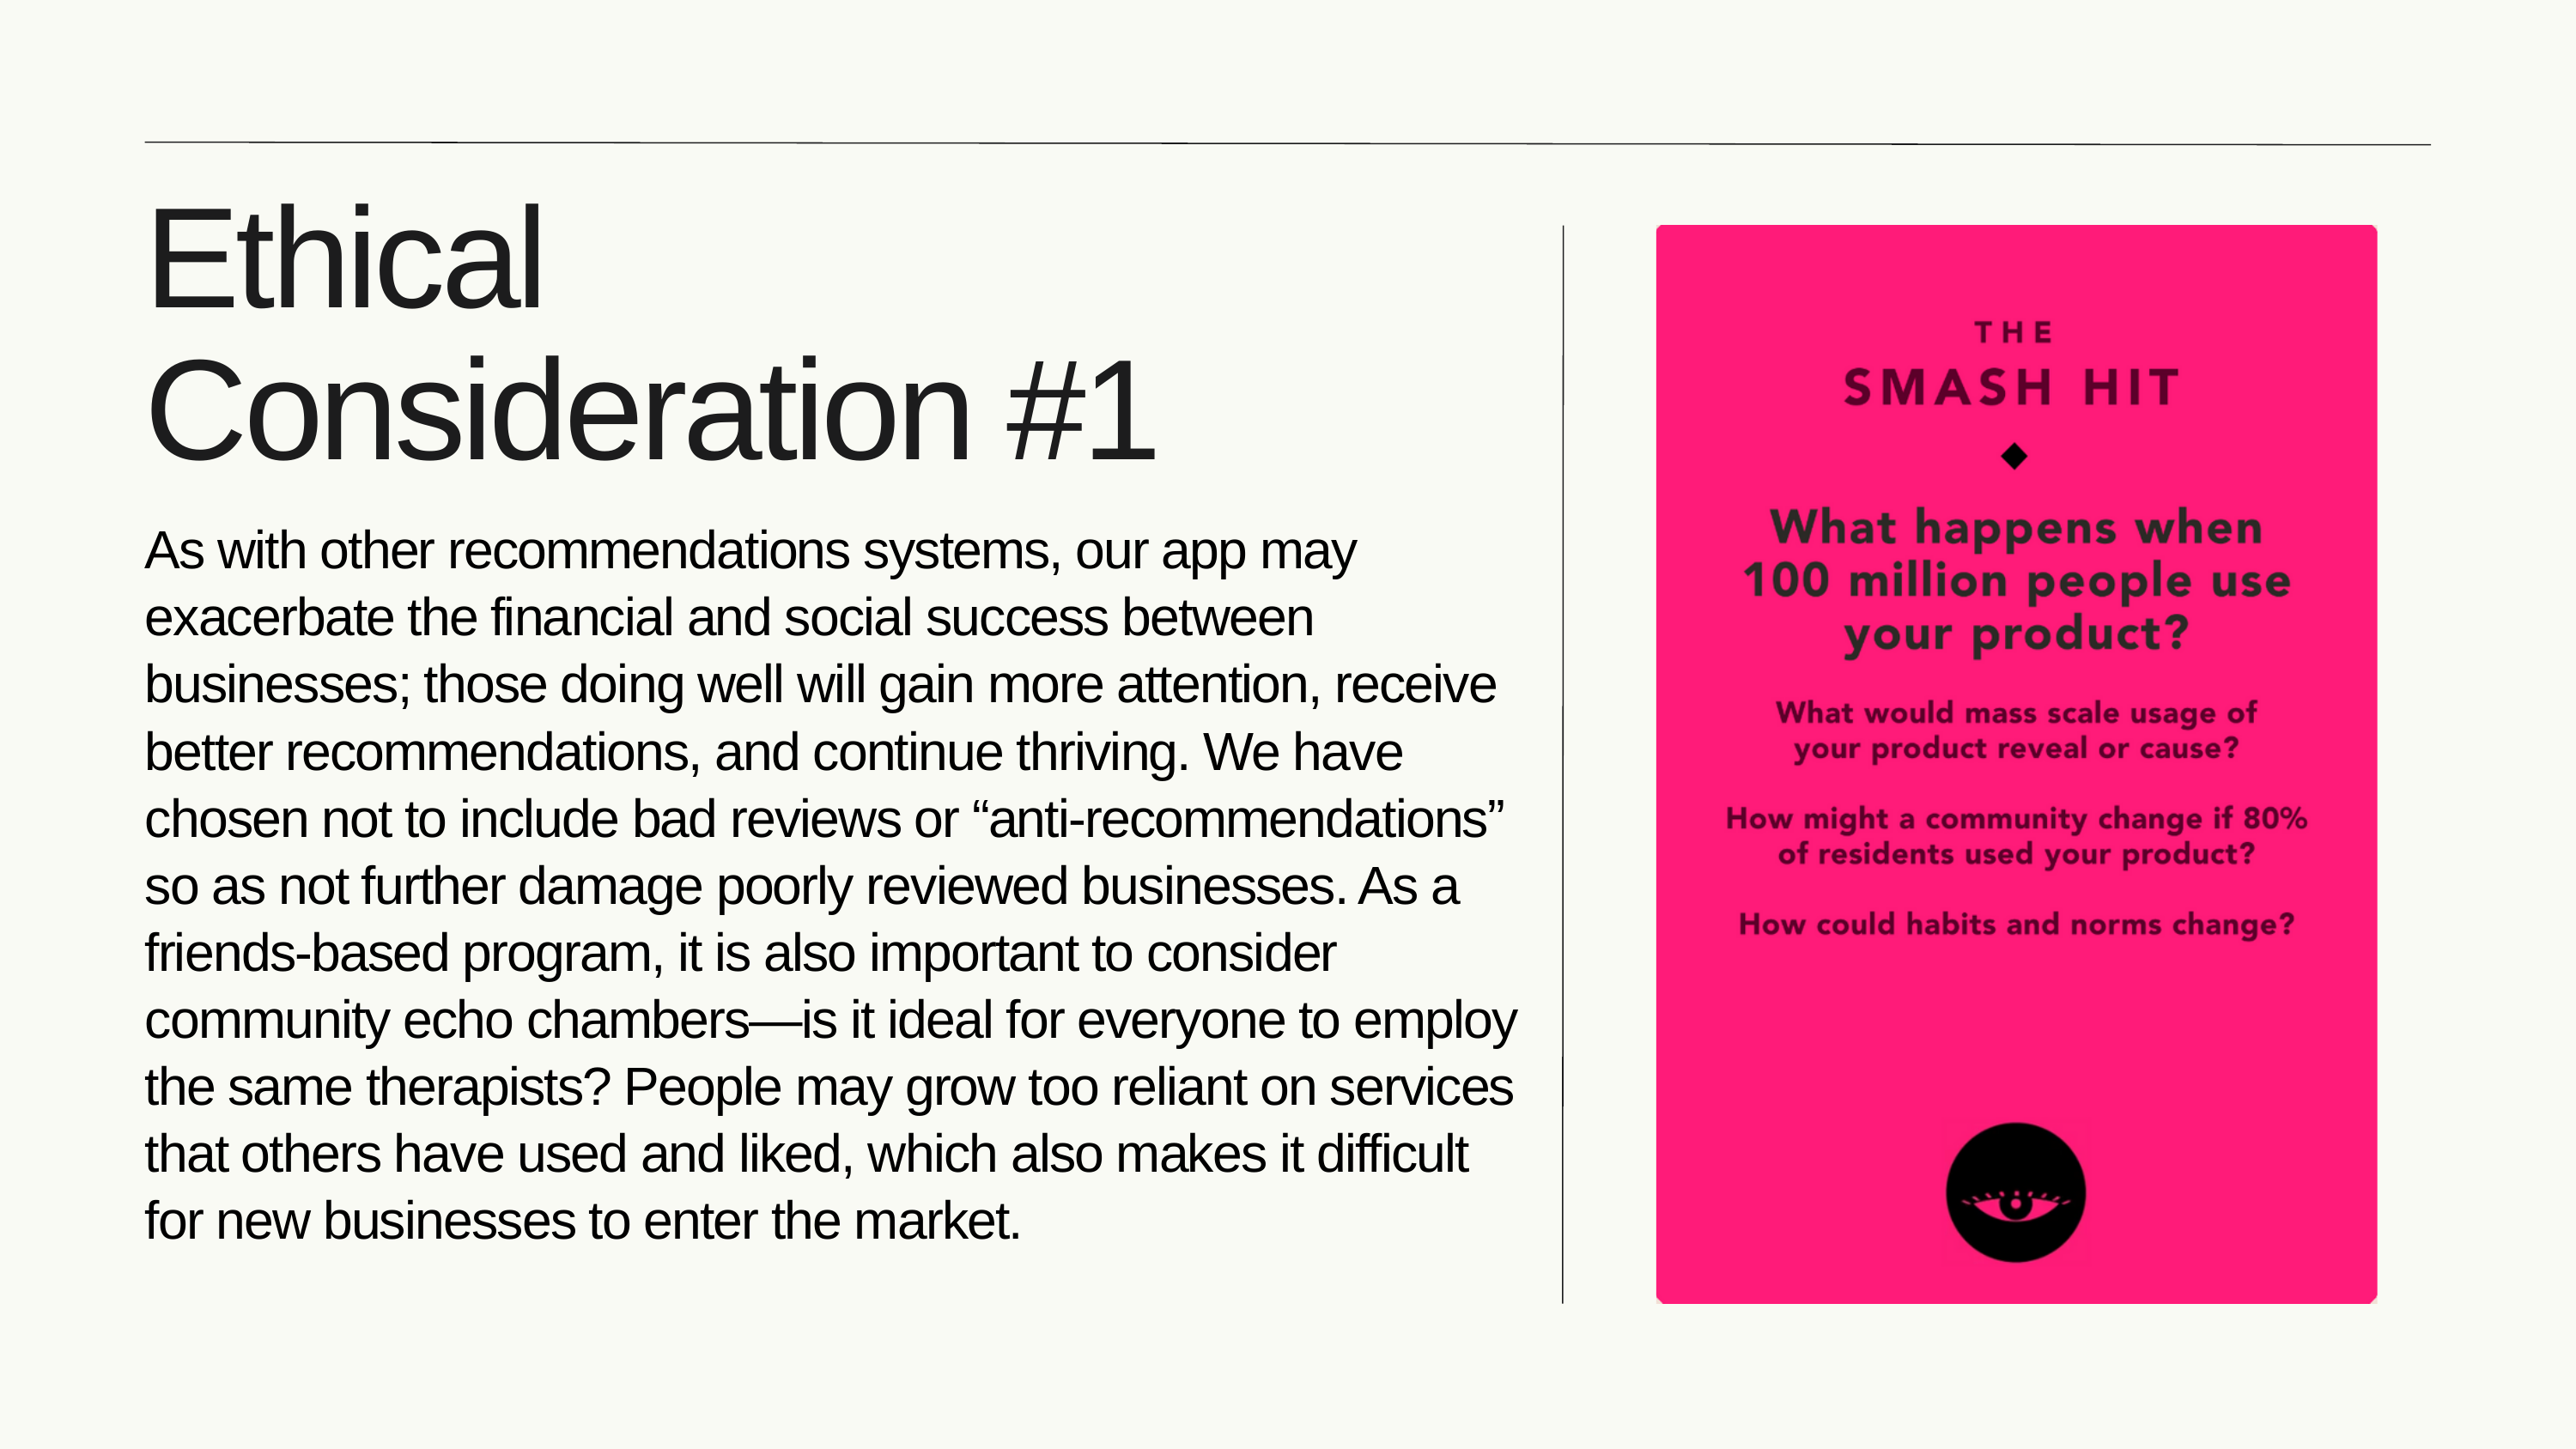

Ethical Consideration #1

As with other recommendations systems, our app may exacerbate the financial and social success between businesses; those doing well will gain more attention, receive better recommendations, and continue thriving. We have chosen not to include bad reviews or “anti-recommendations” so as not further damage poorly reviewed businesses. As a friends-based program, it is also important to consider community echo chambers—is it ideal for everyone to employ the same therapists? People may grow too reliant on services that others have used and liked, which also makes it difficult for new businesses to enter the market.